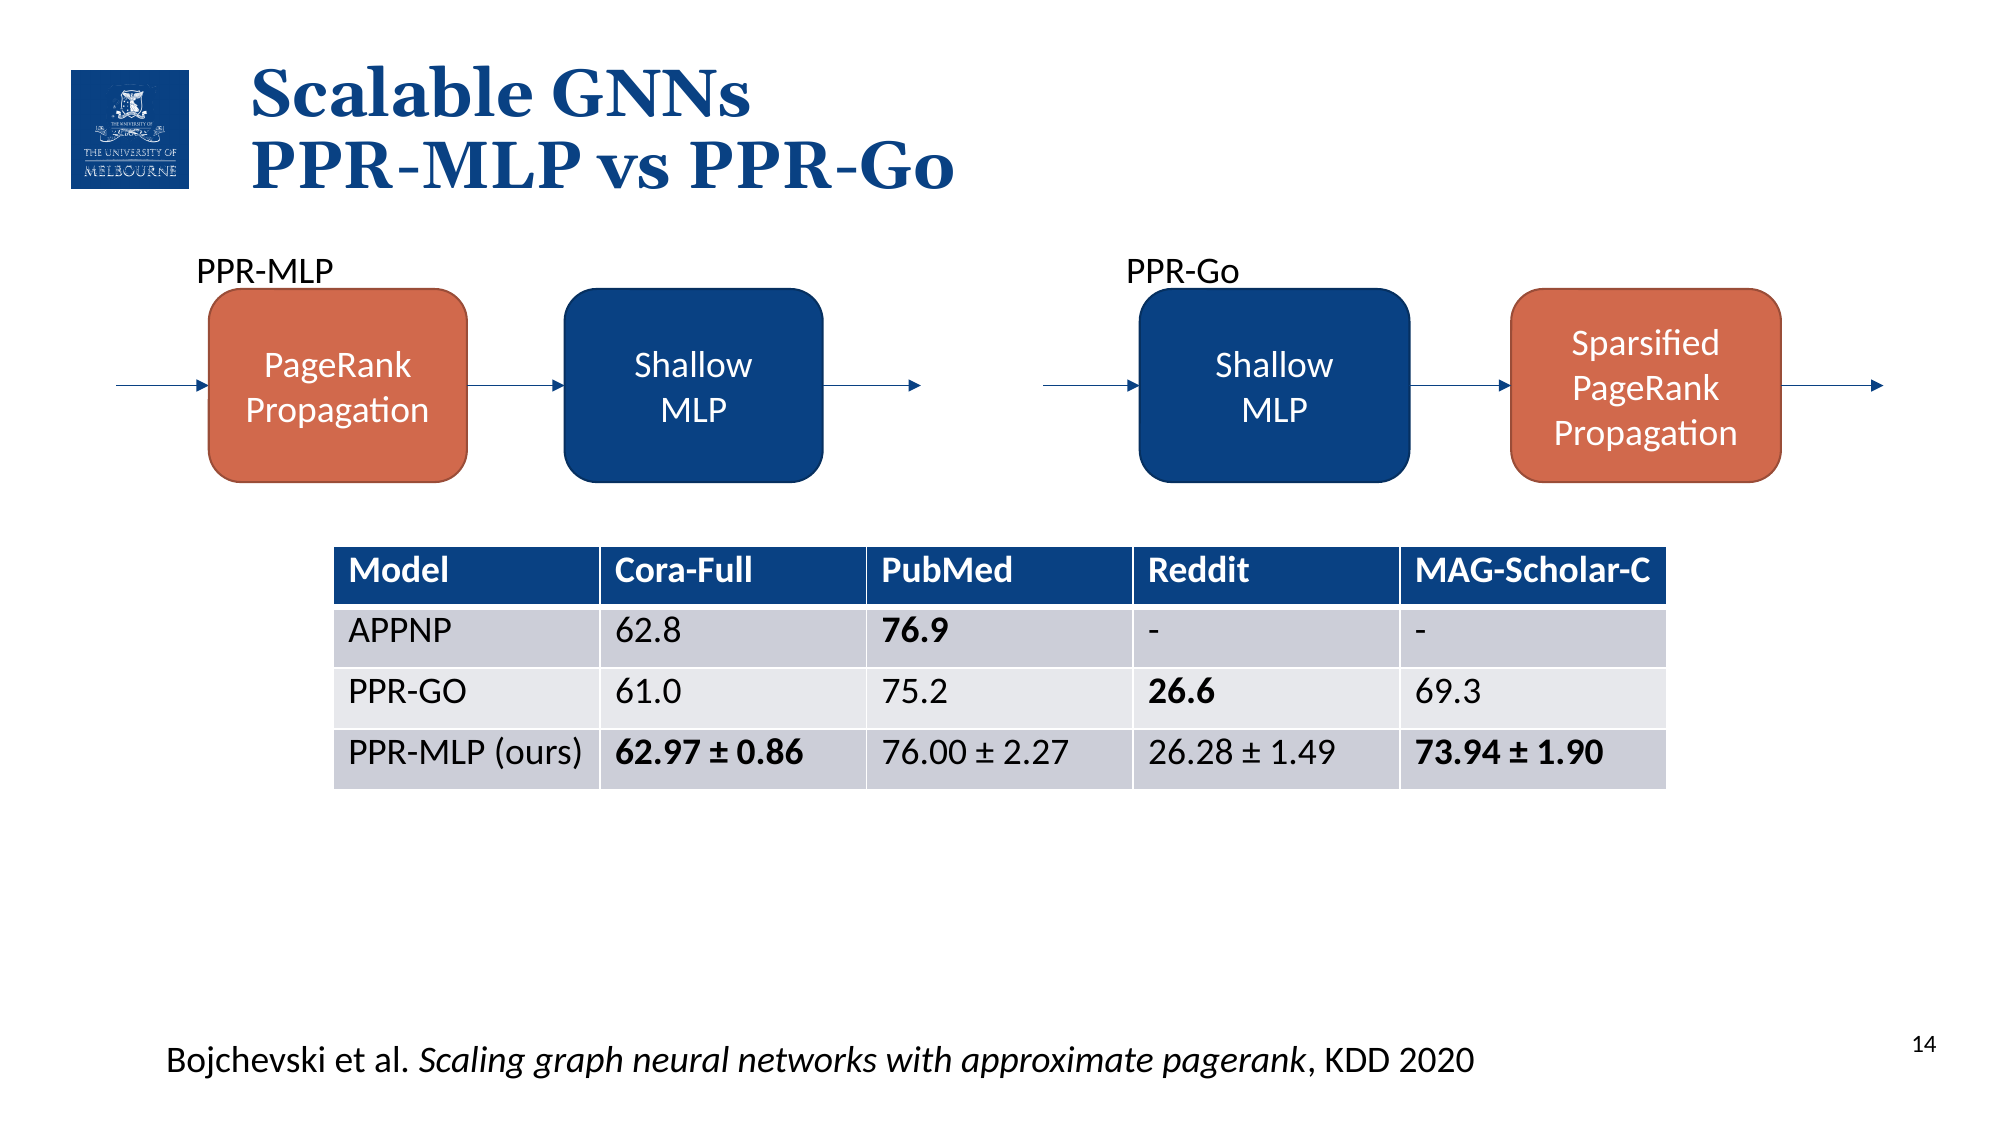

# Scalable GNNs PPR-MLP vs PPR-Go
PPR-MLP
PageRank Propagation
Shallow
MLP
PPR-Go
Shallow
MLP
Sparsified PageRank Propagation
| Model | Cora-Full | PubMed | Reddit | MAG-Scholar-C |
| --- | --- | --- | --- | --- |
| APPNP | 62.8 | 76.9 | - | - |
| PPR-GO | 61.0 | 75.2 | 26.6 | 69.3 |
| PPR-MLP (ours) | 62.97 ± 0.86 | 76.00 ± 2.27 | 26.28 ± 1.49 | 73.94 ± 1.90 |
14
Bojchevski et al. Scaling graph neural networks with approximate pagerank, KDD 2020